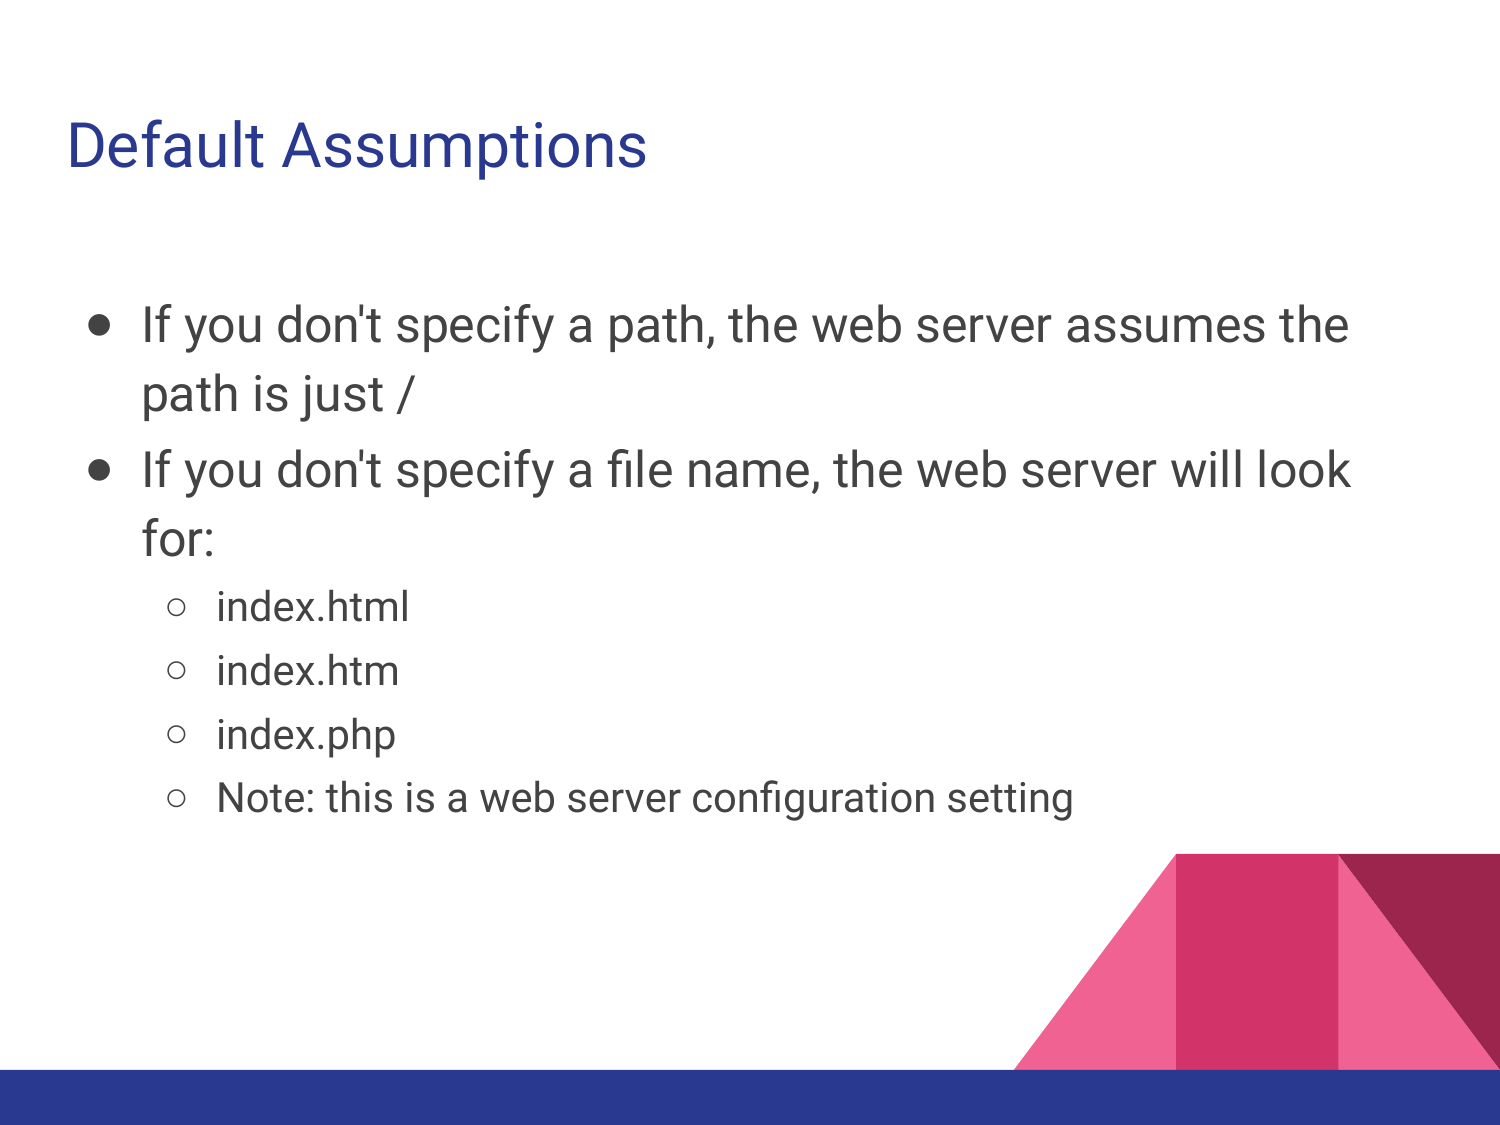

# Default Assumptions
If you don't specify a path, the web server assumes the path is just /
If you don't specify a file name, the web server will look for:
index.html
index.htm
index.php
Note: this is a web server configuration setting